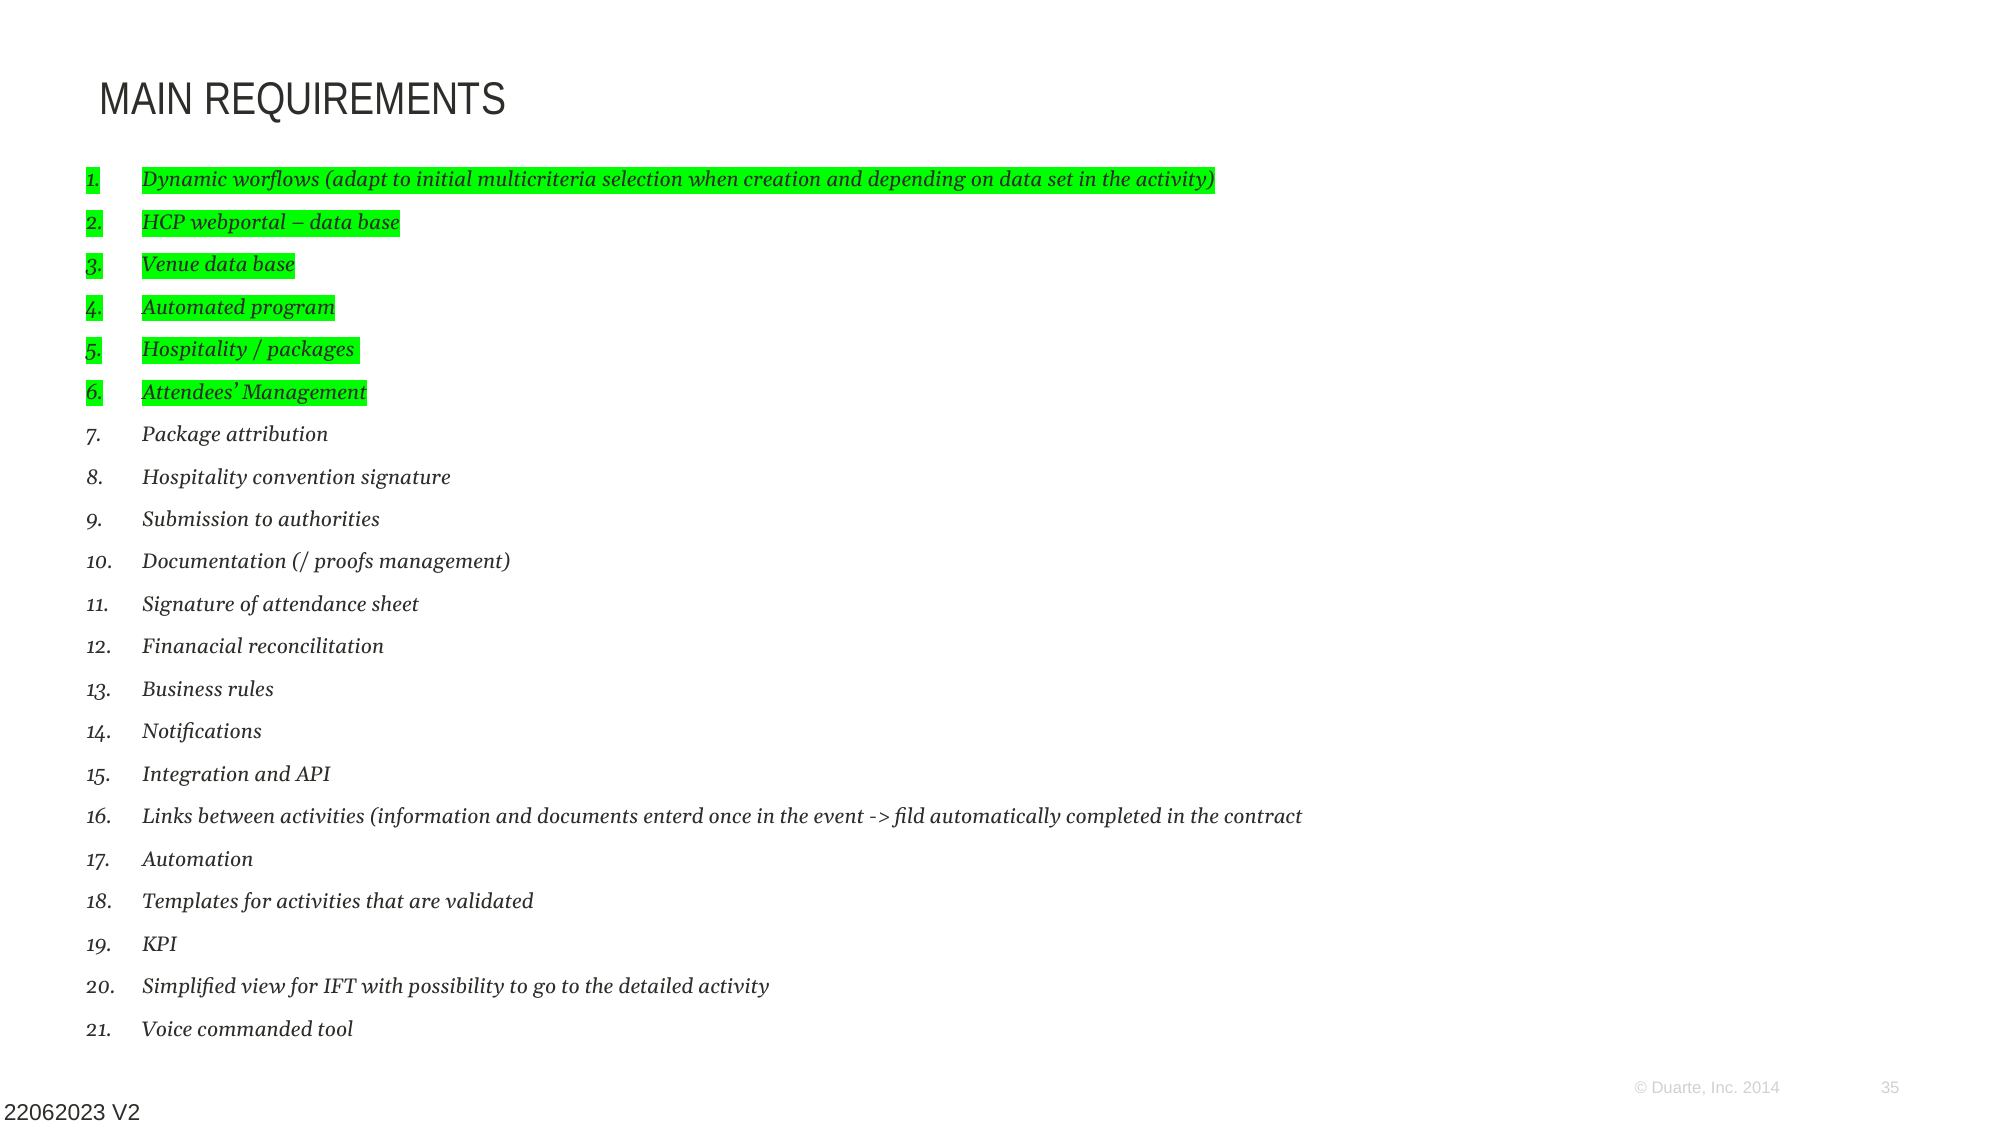

# Main requirements
Dynamic worflows (adapt to initial multicriteria selection when creation and depending on data set in the activity)
HCP webportal – data base
Venue data base
Automated program
Hospitality / packages
Attendees’ Management
Package attribution
Hospitality convention signature
Submission to authorities
Documentation (/ proofs management)
Signature of attendance sheet
Finanacial reconcilitation
Business rules
Notifications
Integration and API
Links between activities (information and documents enterd once in the event -> fild automatically completed in the contract
Automation
Templates for activities that are validated
KPI
Simplified view for IFT with possibility to go to the detailed activity
Voice commanded tool